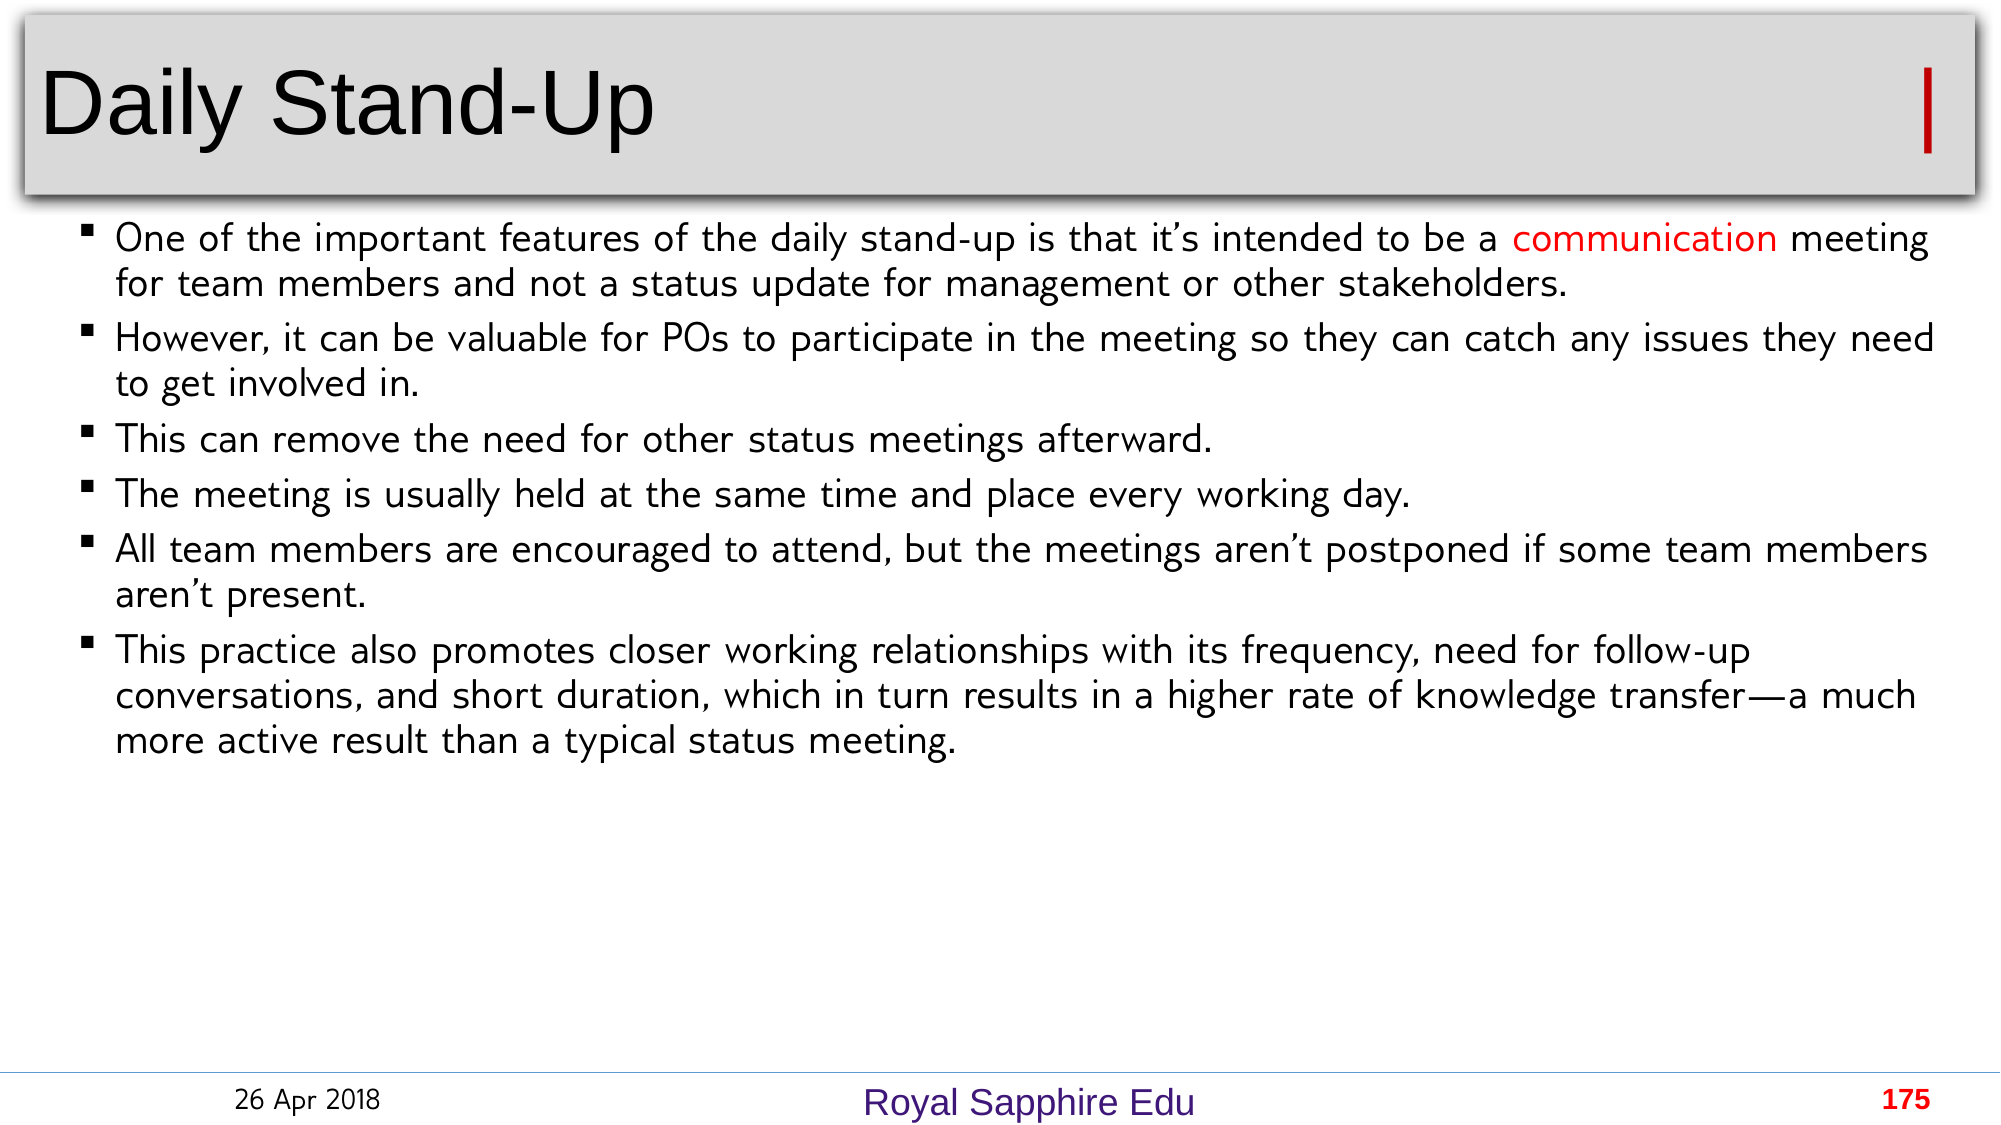

# Daily Stand-Up								   |
One of the important features of the daily stand-up is that it’s intended to be a communication meeting for team members and not a status update for management or other stakeholders.
However, it can be valuable for POs to participate in the meeting so they can catch any issues they need to get involved in.
This can remove the need for other status meetings afterward.
The meeting is usually held at the same time and place every working day.
All team members are encouraged to attend, but the meetings aren’t postponed if some team members aren’t present.
This practice also promotes closer working relationships with its frequency, need for follow-up conversations, and short duration, which in turn results in a higher rate of knowledge transfer—a much more active result than a typical status meeting.
26 Apr 2018
175